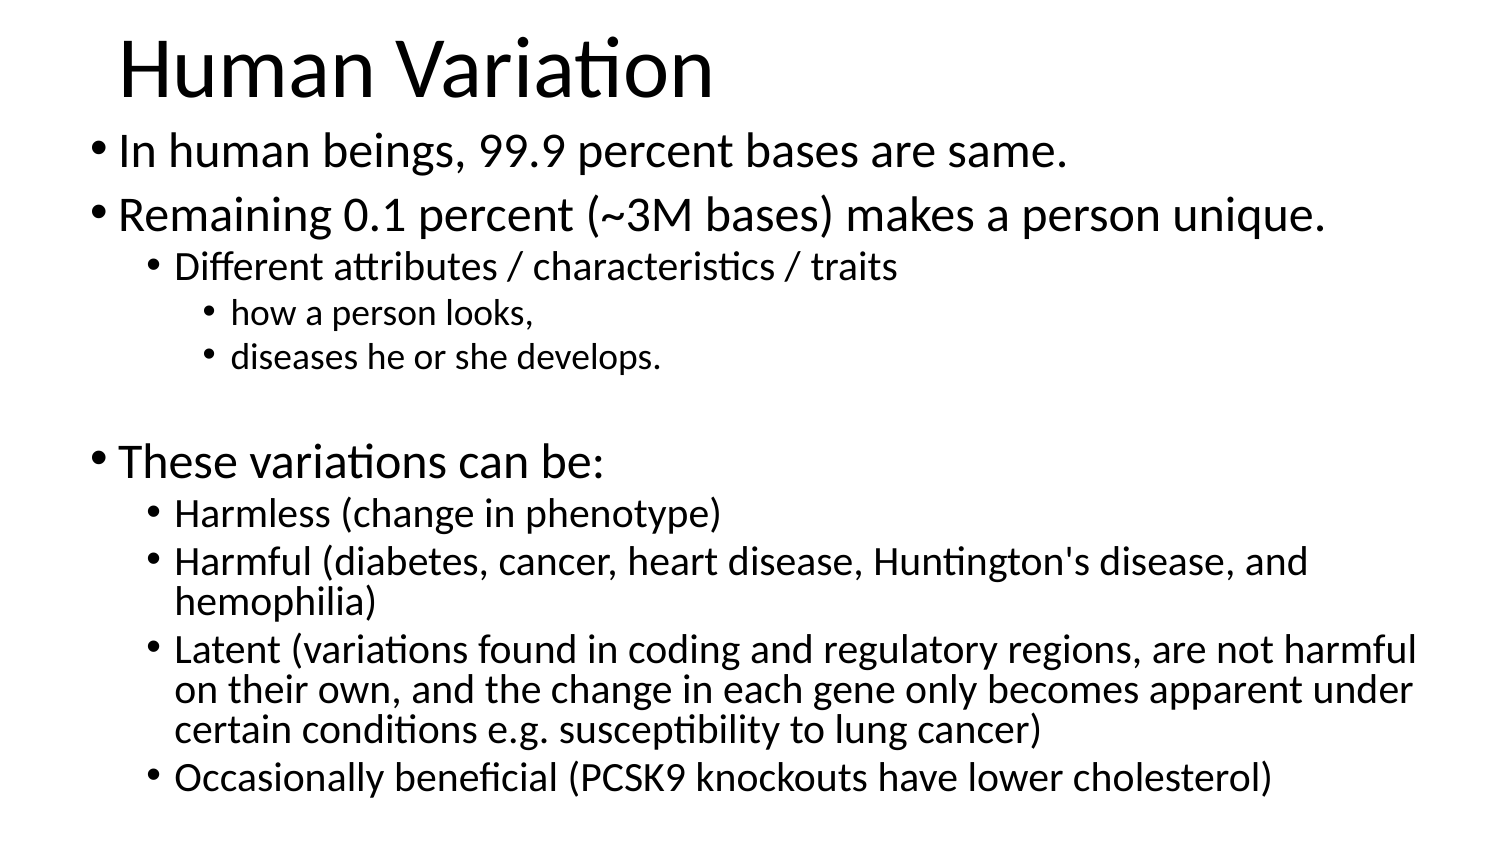

# Human Variation
In human beings, 99.9 percent bases are same.
Remaining 0.1 percent (~3M bases) makes a person unique.
Different attributes / characteristics / traits
how a person looks,
diseases he or she develops.

These variations can be:
Harmless (change in phenotype)
Harmful (diabetes, cancer, heart disease, Huntington's disease, and hemophilia)
Latent (variations found in coding and regulatory regions, are not harmful on their own, and the change in each gene only becomes apparent under certain conditions e.g. susceptibility to lung cancer)
Occasionally beneficial (PCSK9 knockouts have lower cholesterol)